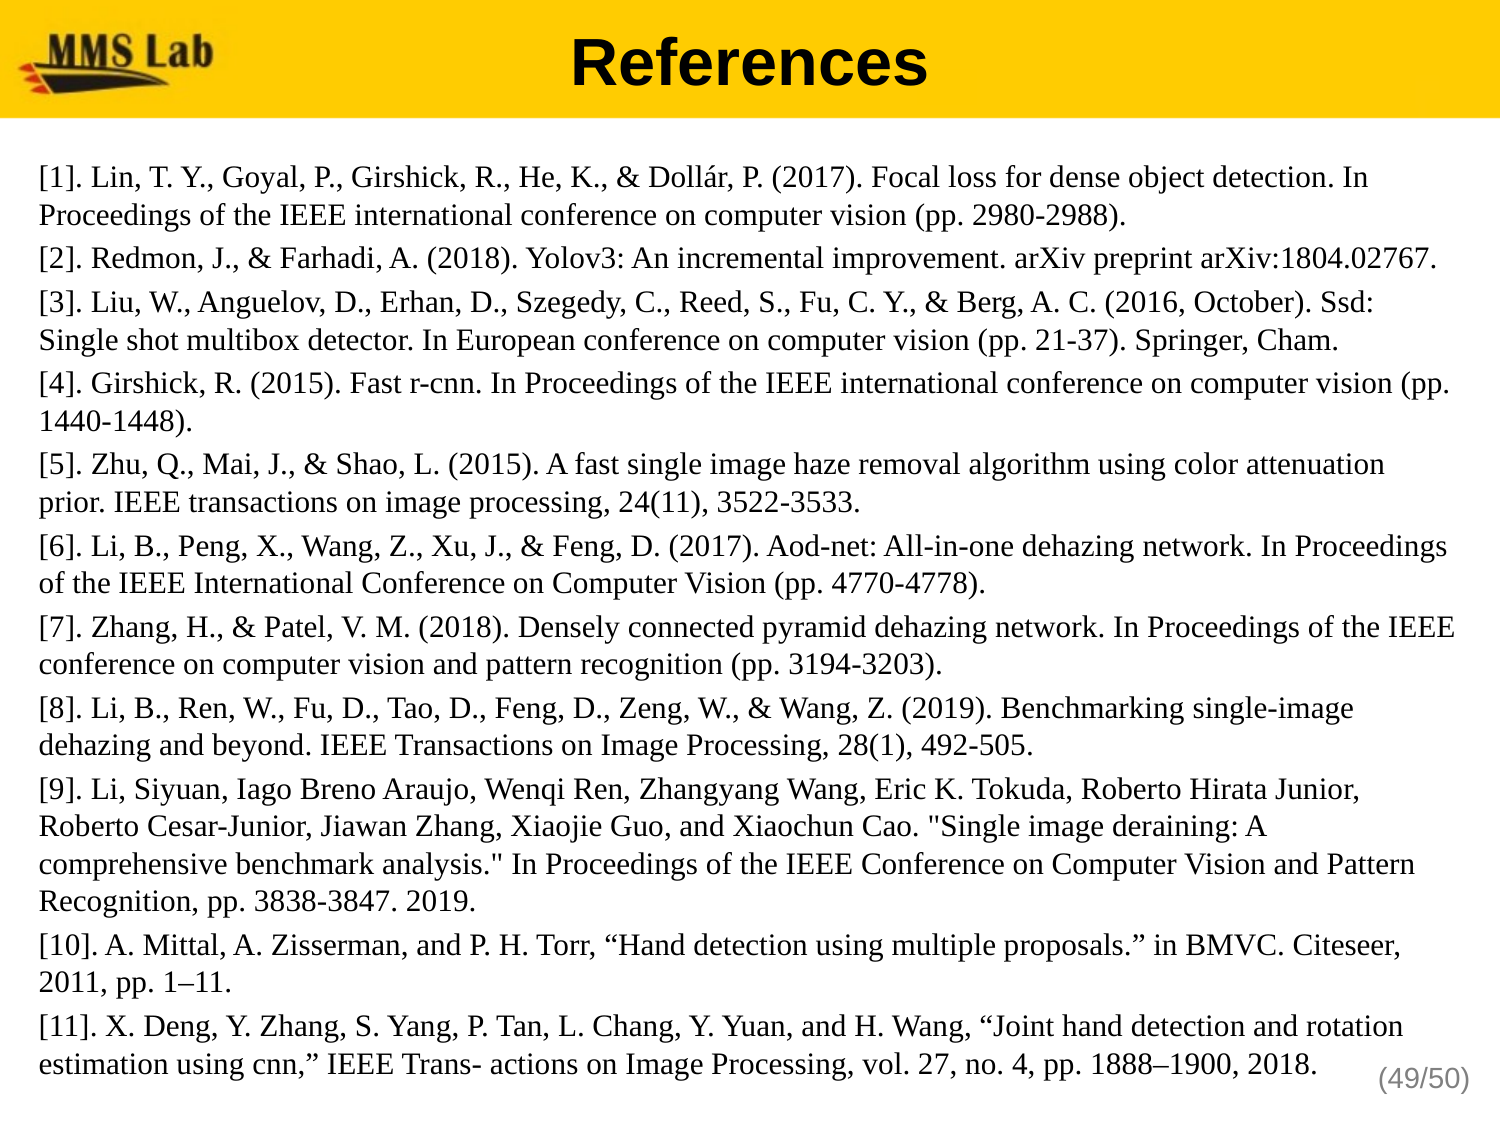

References
[1]. Lin, T. Y., Goyal, P., Girshick, R., He, K., & Dollár, P. (2017). Focal loss for dense object detection. In Proceedings of the IEEE international conference on computer vision (pp. 2980-2988).
[2]. Redmon, J., & Farhadi, A. (2018). Yolov3: An incremental improvement. arXiv preprint arXiv:1804.02767.
[3]. Liu, W., Anguelov, D., Erhan, D., Szegedy, C., Reed, S., Fu, C. Y., & Berg, A. C. (2016, October). Ssd: Single shot multibox detector. In European conference on computer vision (pp. 21-37). Springer, Cham.
[4]. Girshick, R. (2015). Fast r-cnn. In Proceedings of the IEEE international conference on computer vision (pp. 1440-1448).
[5]. Zhu, Q., Mai, J., & Shao, L. (2015). A fast single image haze removal algorithm using color attenuation prior. IEEE transactions on image processing, 24(11), 3522-3533.
[6]. Li, B., Peng, X., Wang, Z., Xu, J., & Feng, D. (2017). Aod-net: All-in-one dehazing network. In Proceedings of the IEEE International Conference on Computer Vision (pp. 4770-4778).
[7]. Zhang, H., & Patel, V. M. (2018). Densely connected pyramid dehazing network. In Proceedings of the IEEE conference on computer vision and pattern recognition (pp. 3194-3203).
[8]. Li, B., Ren, W., Fu, D., Tao, D., Feng, D., Zeng, W., & Wang, Z. (2019). Benchmarking single-image dehazing and beyond. IEEE Transactions on Image Processing, 28(1), 492-505.
[9]. Li, Siyuan, Iago Breno Araujo, Wenqi Ren, Zhangyang Wang, Eric K. Tokuda, Roberto Hirata Junior, Roberto Cesar-Junior, Jiawan Zhang, Xiaojie Guo, and Xiaochun Cao. "Single image deraining: A comprehensive benchmark analysis." In Proceedings of the IEEE Conference on Computer Vision and Pattern Recognition, pp. 3838-3847. 2019.
[10]. A. Mittal, A. Zisserman, and P. H. Torr, “Hand detection using multiple proposals.” in BMVC. Citeseer, 2011, pp. 1–11.
[11]. X. Deng, Y. Zhang, S. Yang, P. Tan, L. Chang, Y. Yuan, and H. Wang, “Joint hand detection and rotation estimation using cnn,” IEEE Trans- actions on Image Processing, vol. 27, no. 4, pp. 1888–1900, 2018.